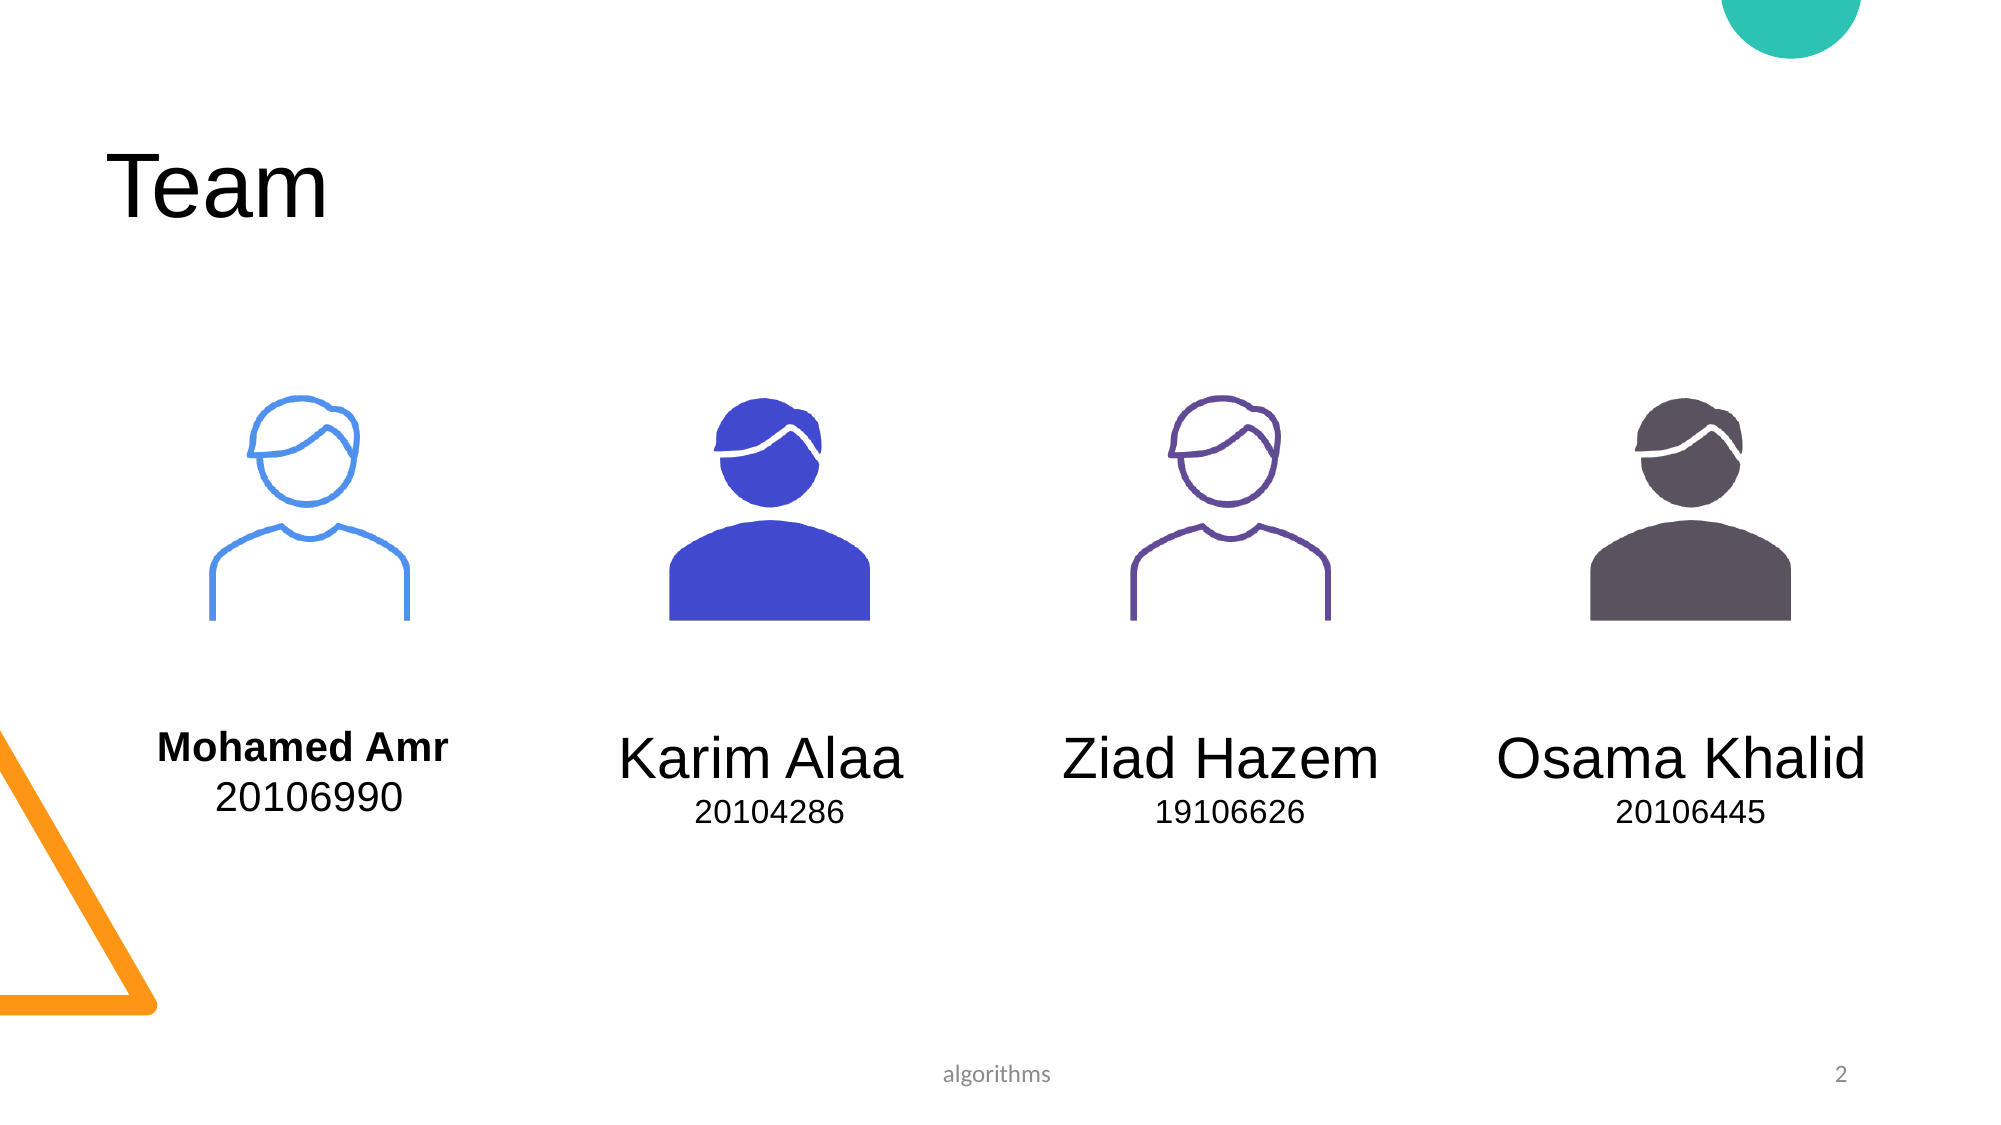

# Team
Mohamed Amr
20106990
Karim Alaa
20104286
Ziad Hazem
19106626
Osama Khalid
20106445
algorithms
2